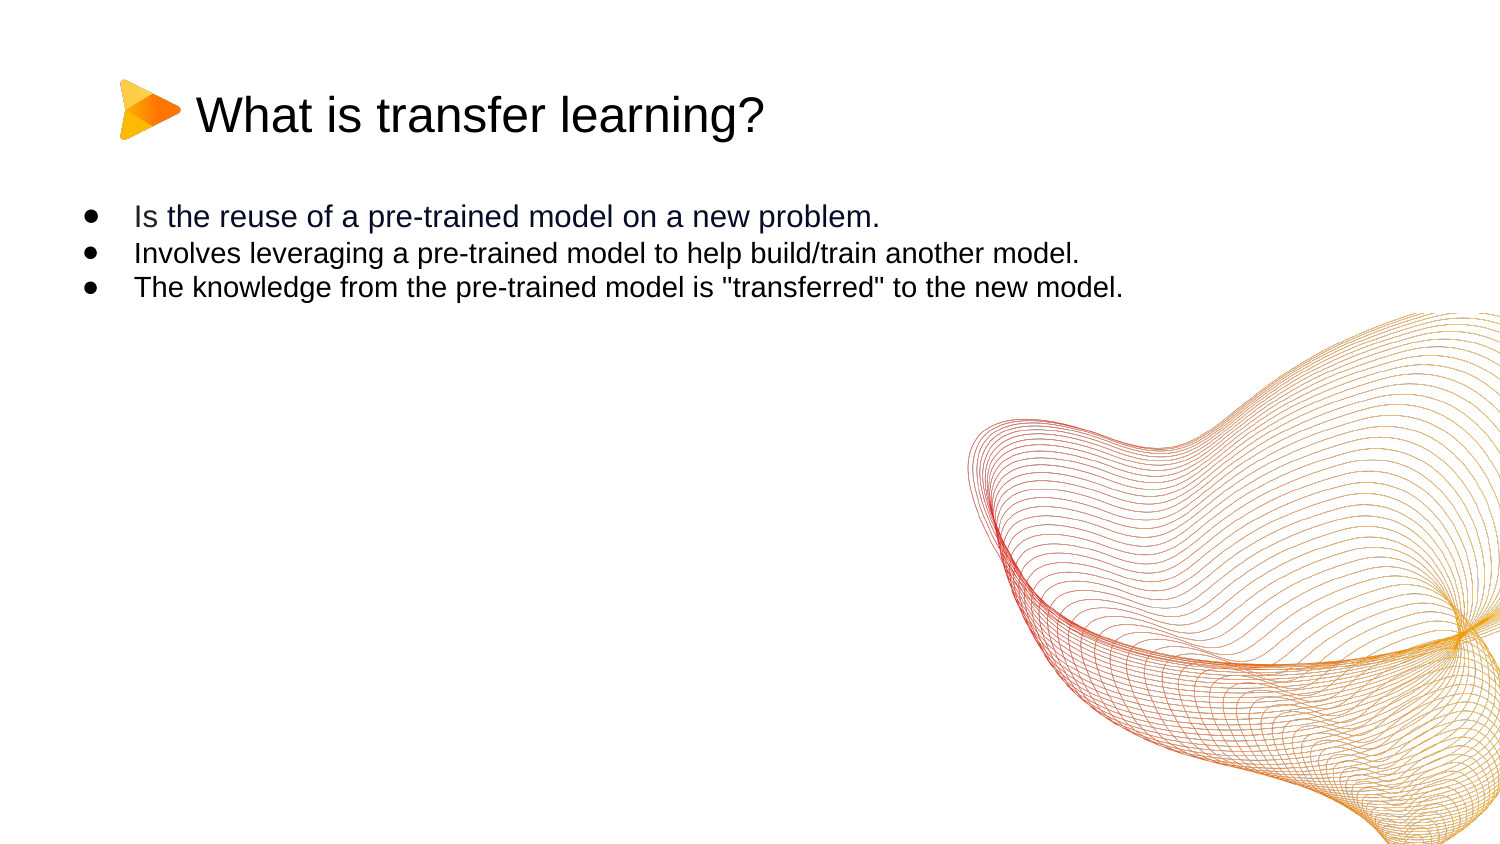

# What is transfer learning?
Is the reuse of a pre-trained model on a new problem.
Involves leveraging a pre-trained model to help build/train another model.
The knowledge from the pre-trained model is "transferred" to the new model.